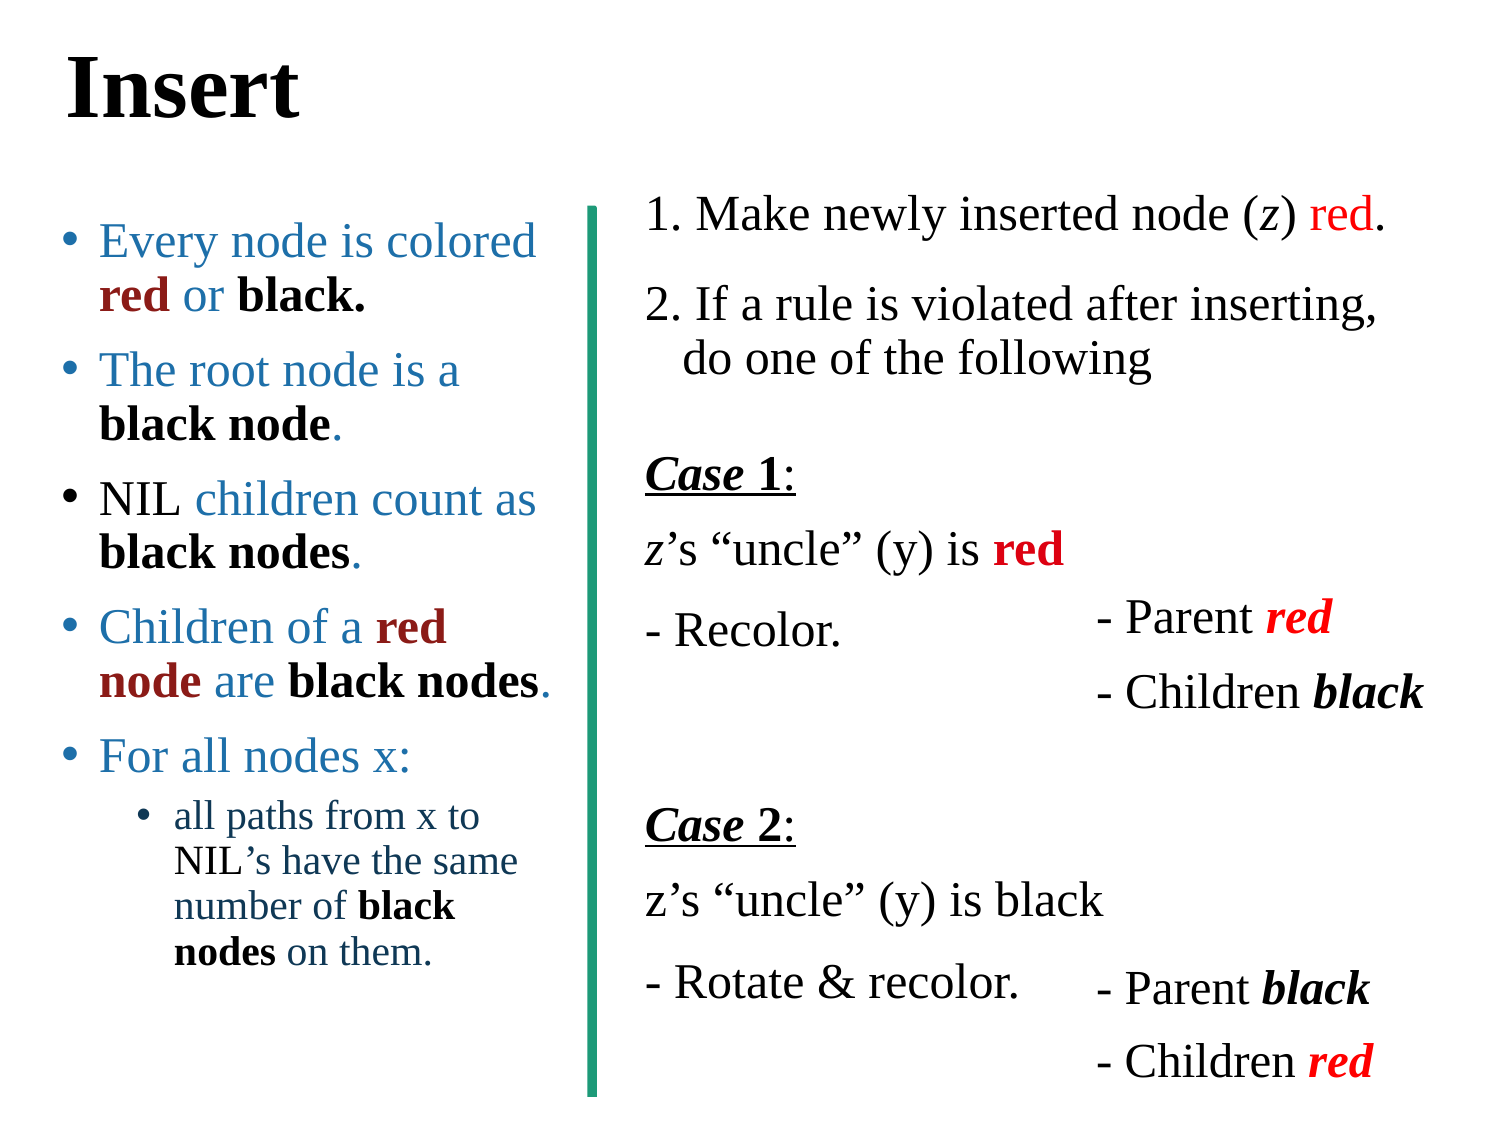

# Insert
1. Make newly inserted node (z) red.
Every node is colored red or black.
The root node is a black node.
NIL children count as black nodes.
Children of a red node are black nodes.
For all nodes x:
all paths from x to NIL’s have the same number of black nodes on them.

2. If a rule is violated after inserting,
do one of the following
Case 1:
z’s “uncle” (y) is red
- Recolor.
- Parent red
- Children black
Case 2:
z’s “uncle” (y) is black
- Rotate & recolor.
- Parent black
- Children red